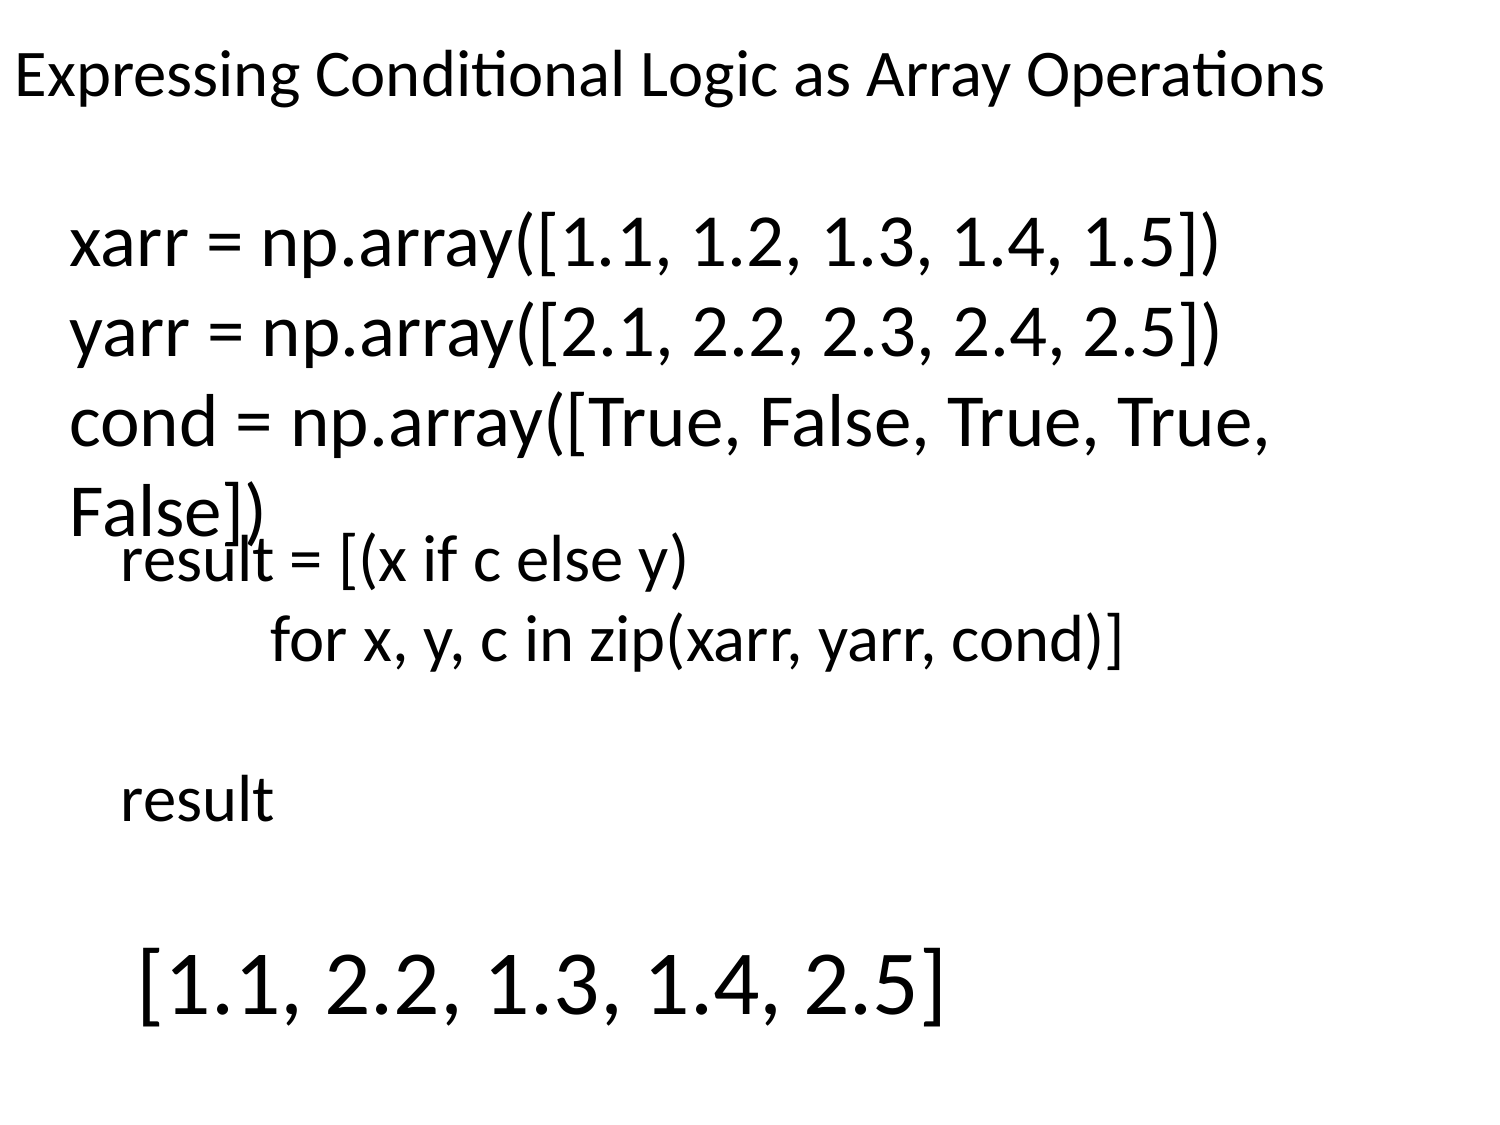

Expressing Conditional Logic as Array Operations
xarr = np.array([1.1, 1.2, 1.3, 1.4, 1.5])
yarr = np.array([2.1, 2.2, 2.3, 2.4, 2.5])
cond = np.array([True, False, True, True, False])
result = [(x if c else y)
          for x, y, c in zip(xarr, yarr, cond)]

result
[1.1, 2.2, 1.3, 1.4, 2.5]